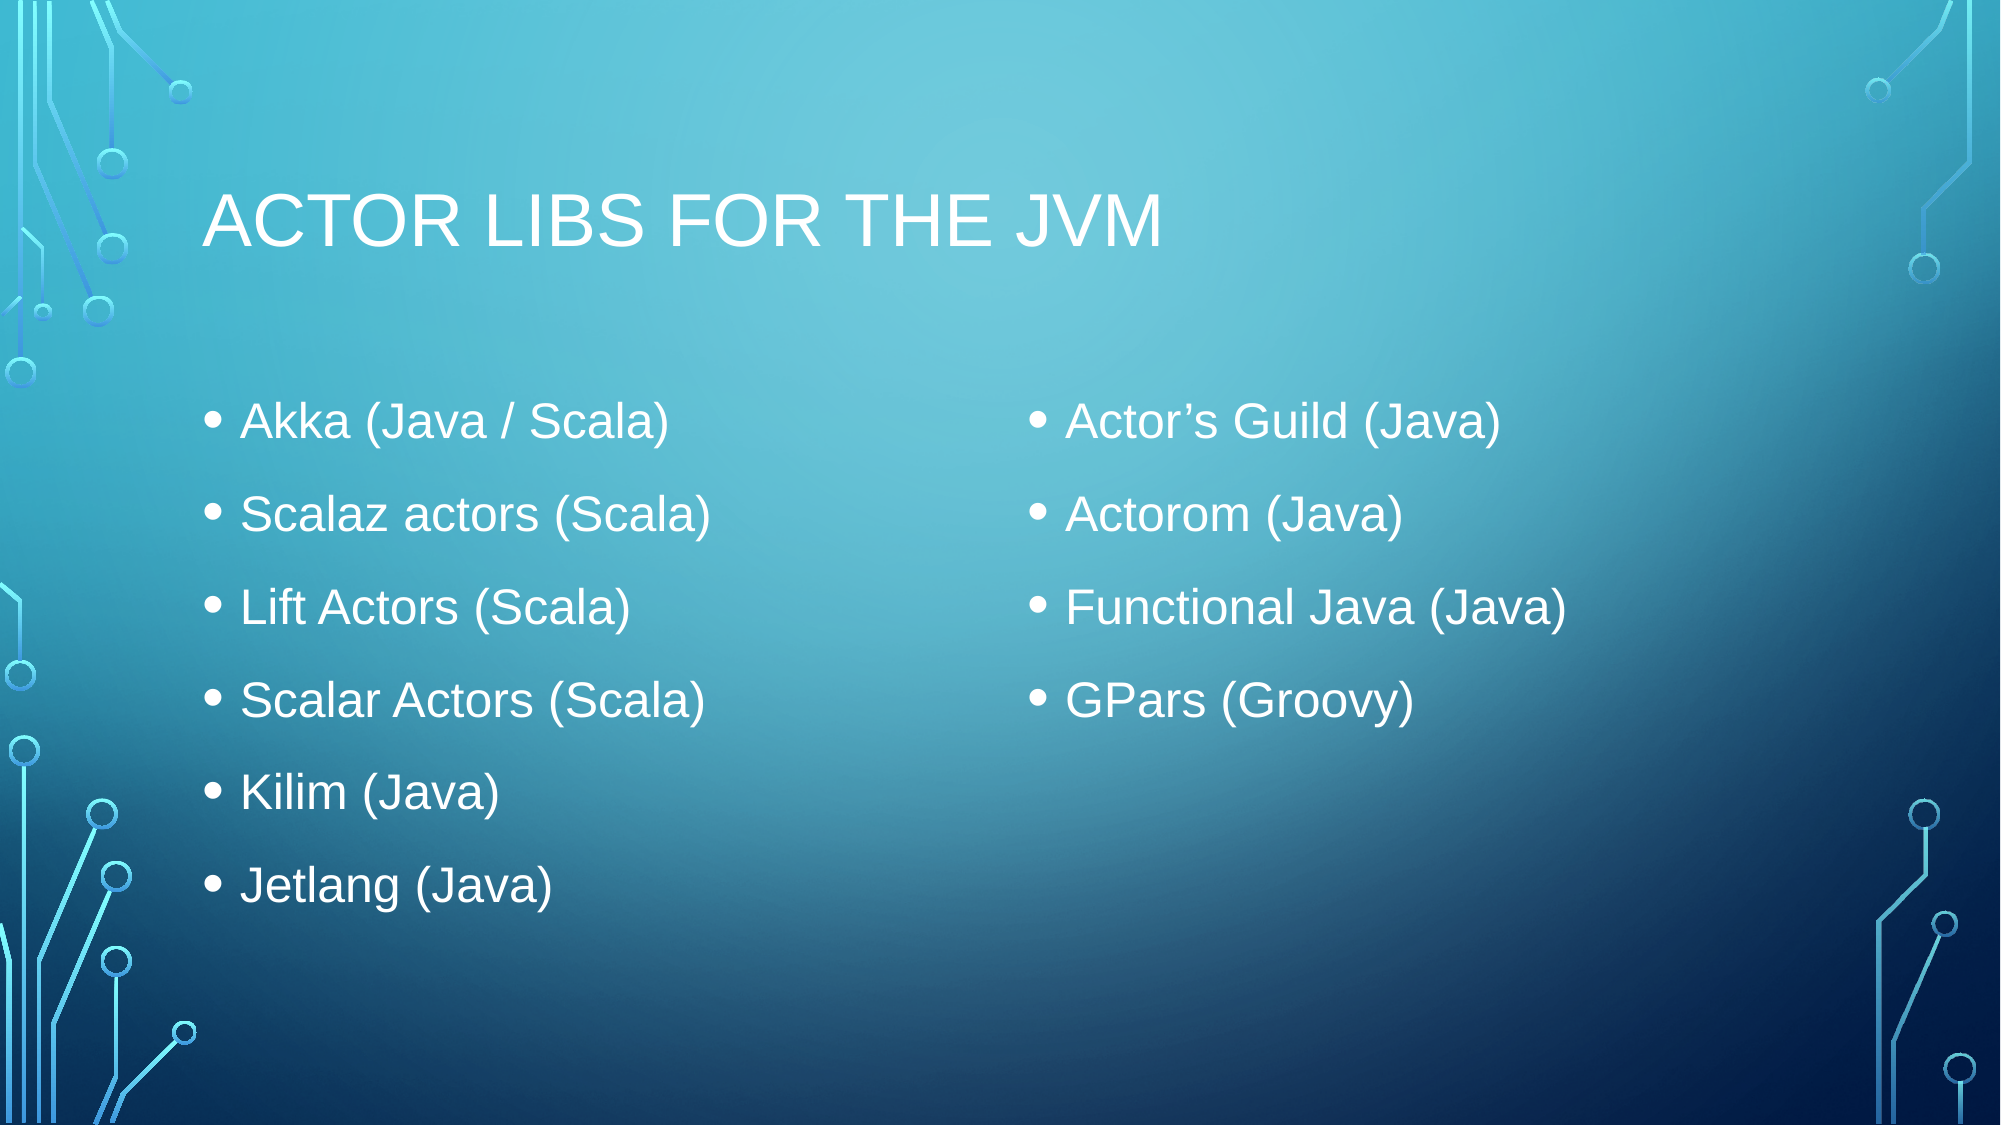

# Actor libs for the JVM
Akka (Java / Scala)
Scalaz actors (Scala)
Lift Actors (Scala)
Scalar Actors (Scala)
Kilim (Java)
Jetlang (Java)

Actor’s Guild (Java)
Actorom (Java)
Functional Java (Java)
GPars (Groovy)